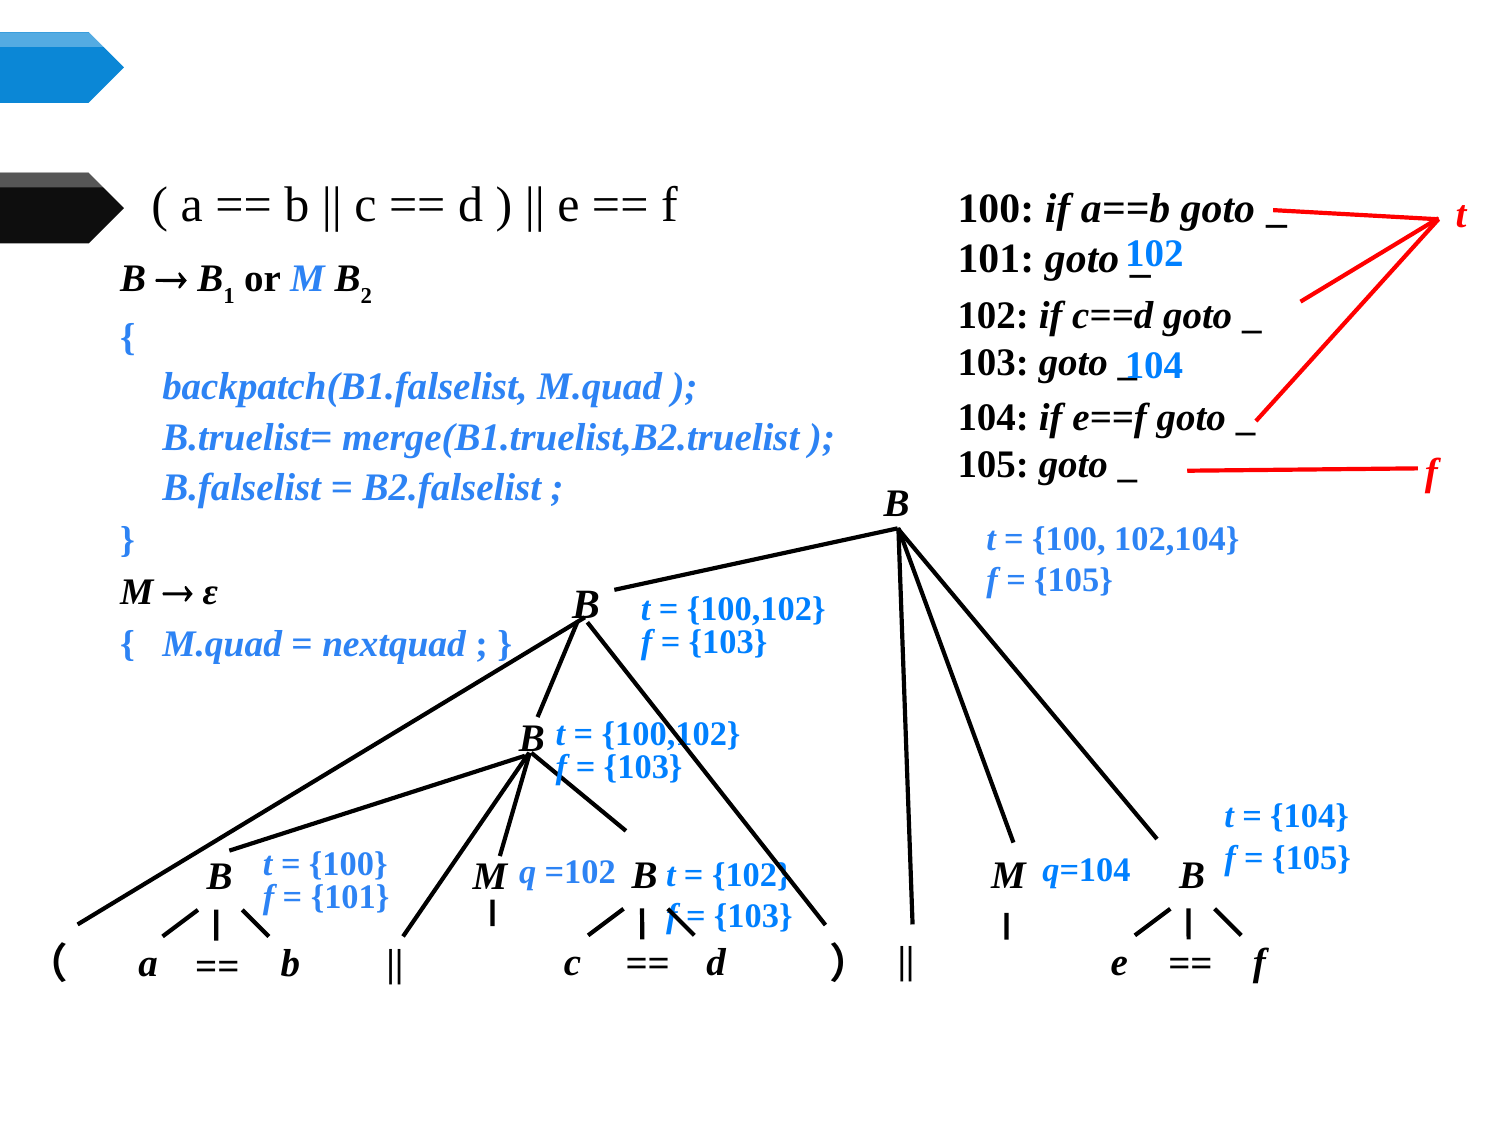

100: if a==b goto _
101: goto _
# ( a == b || c == d ) || e == f
t

102
B → B1 or M B2
{
	backpatch(B1.falselist, M.quad );
	B.truelist= merge(B1.truelist,B2.truelist );
 	B.falselist = B2.falselist ;
}
M → ε
{	M.quad = nextquad ; }

102: if c==d goto _
103: goto _
104
104: if e==f goto _
105: goto _
f

B
t = {100, 102,104}
f = {105}

B
t = {100,102}
f = {103}

B
t = {100,102}
f = {103}

t = {104}
f = {105}
q=104
t = {100}
f = {101}
q =102
M
B
B
B
M
t = {102}
f = {103}

||
c
d
e
f
（
）
a
b
||
==
==

==